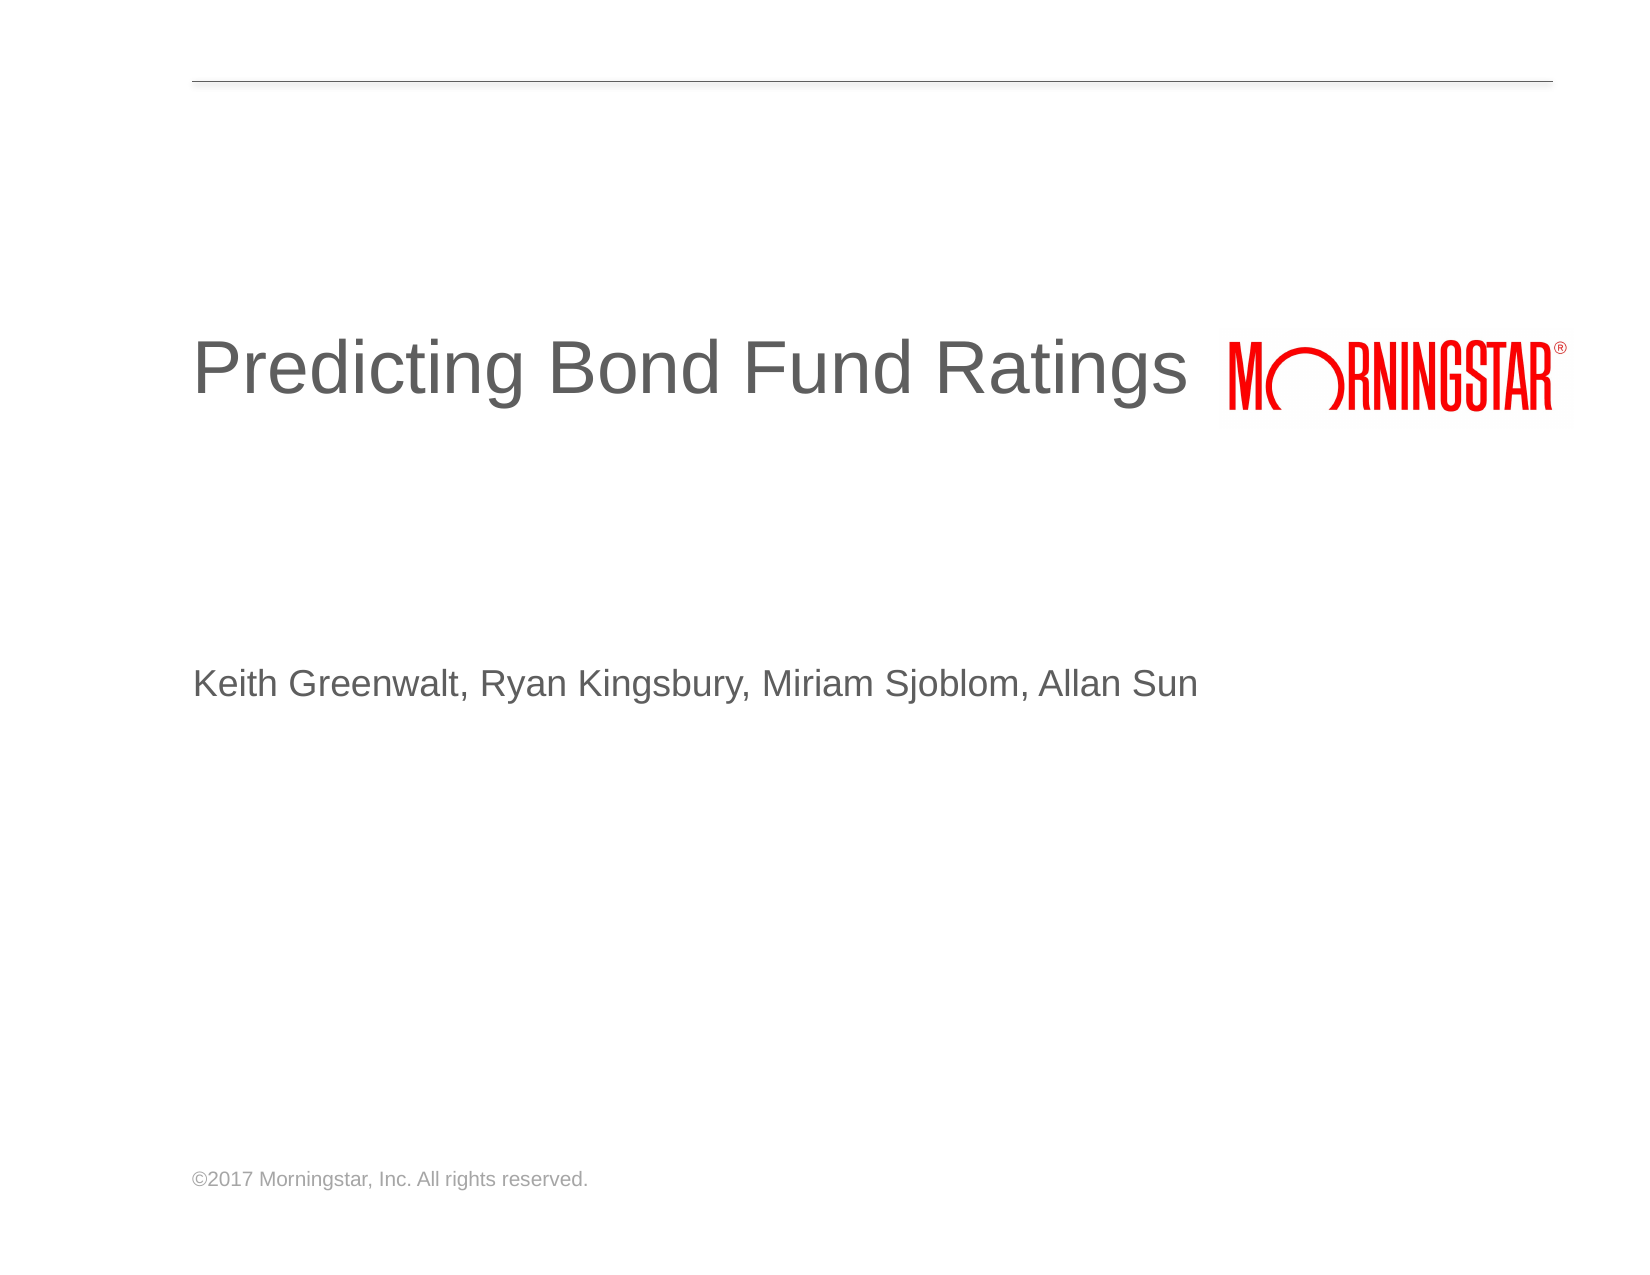

Predicting Bond Fund Ratings

Keith Greenwalt, Ryan Kingsbury, Miriam Sjoblom, Allan Sun